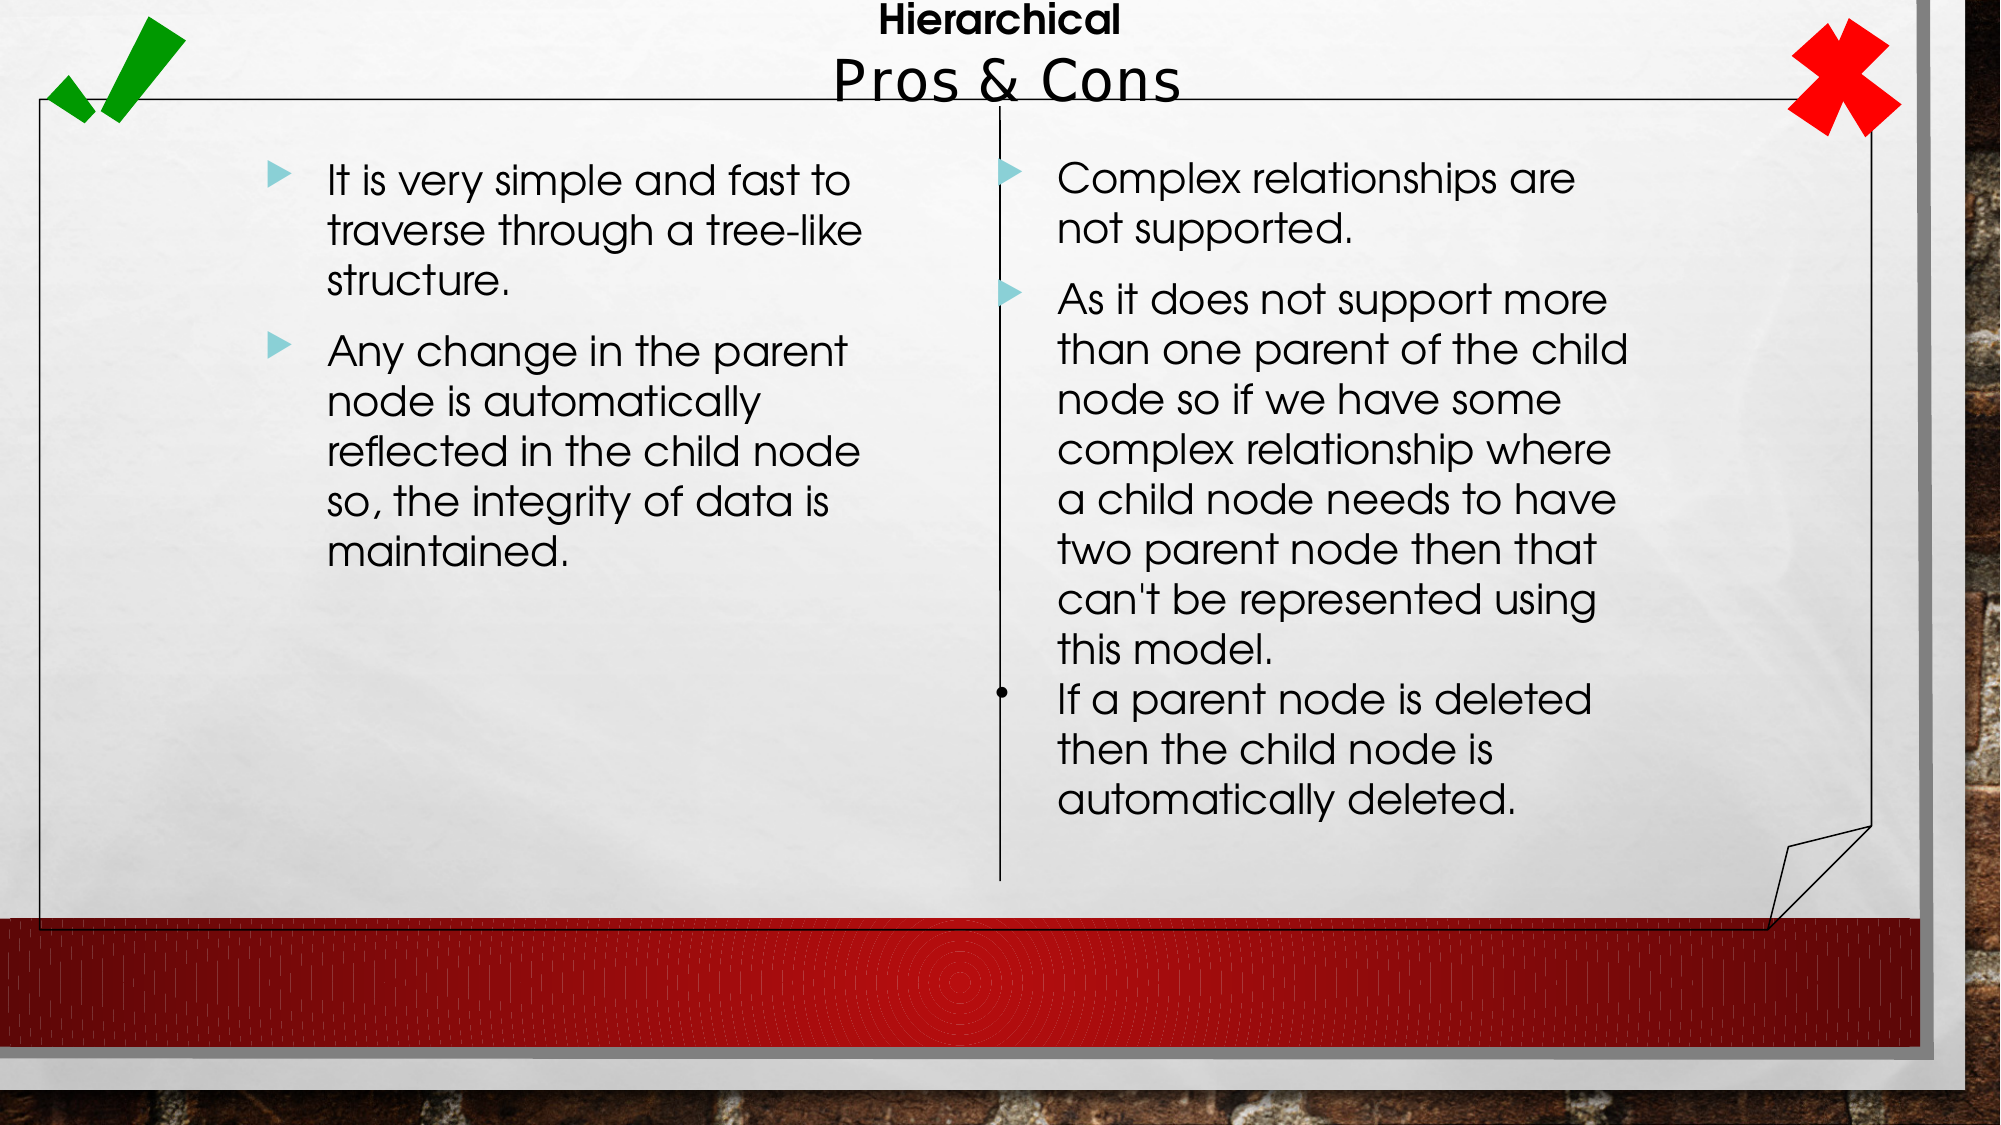

Hierarchical
 Pros & Cons

Complex relationships are not supported.
As it does not support more than one parent of the child node so if we have some complex relationship where a child node needs to have two parent node then that can't be represented using this model.
If a parent node is deleted then the child node is automatically deleted.

It is very simple and fast to traverse through a tree-like structure.
Any change in the parent node is automatically reflected in the child node so, the integrity of data is maintained.